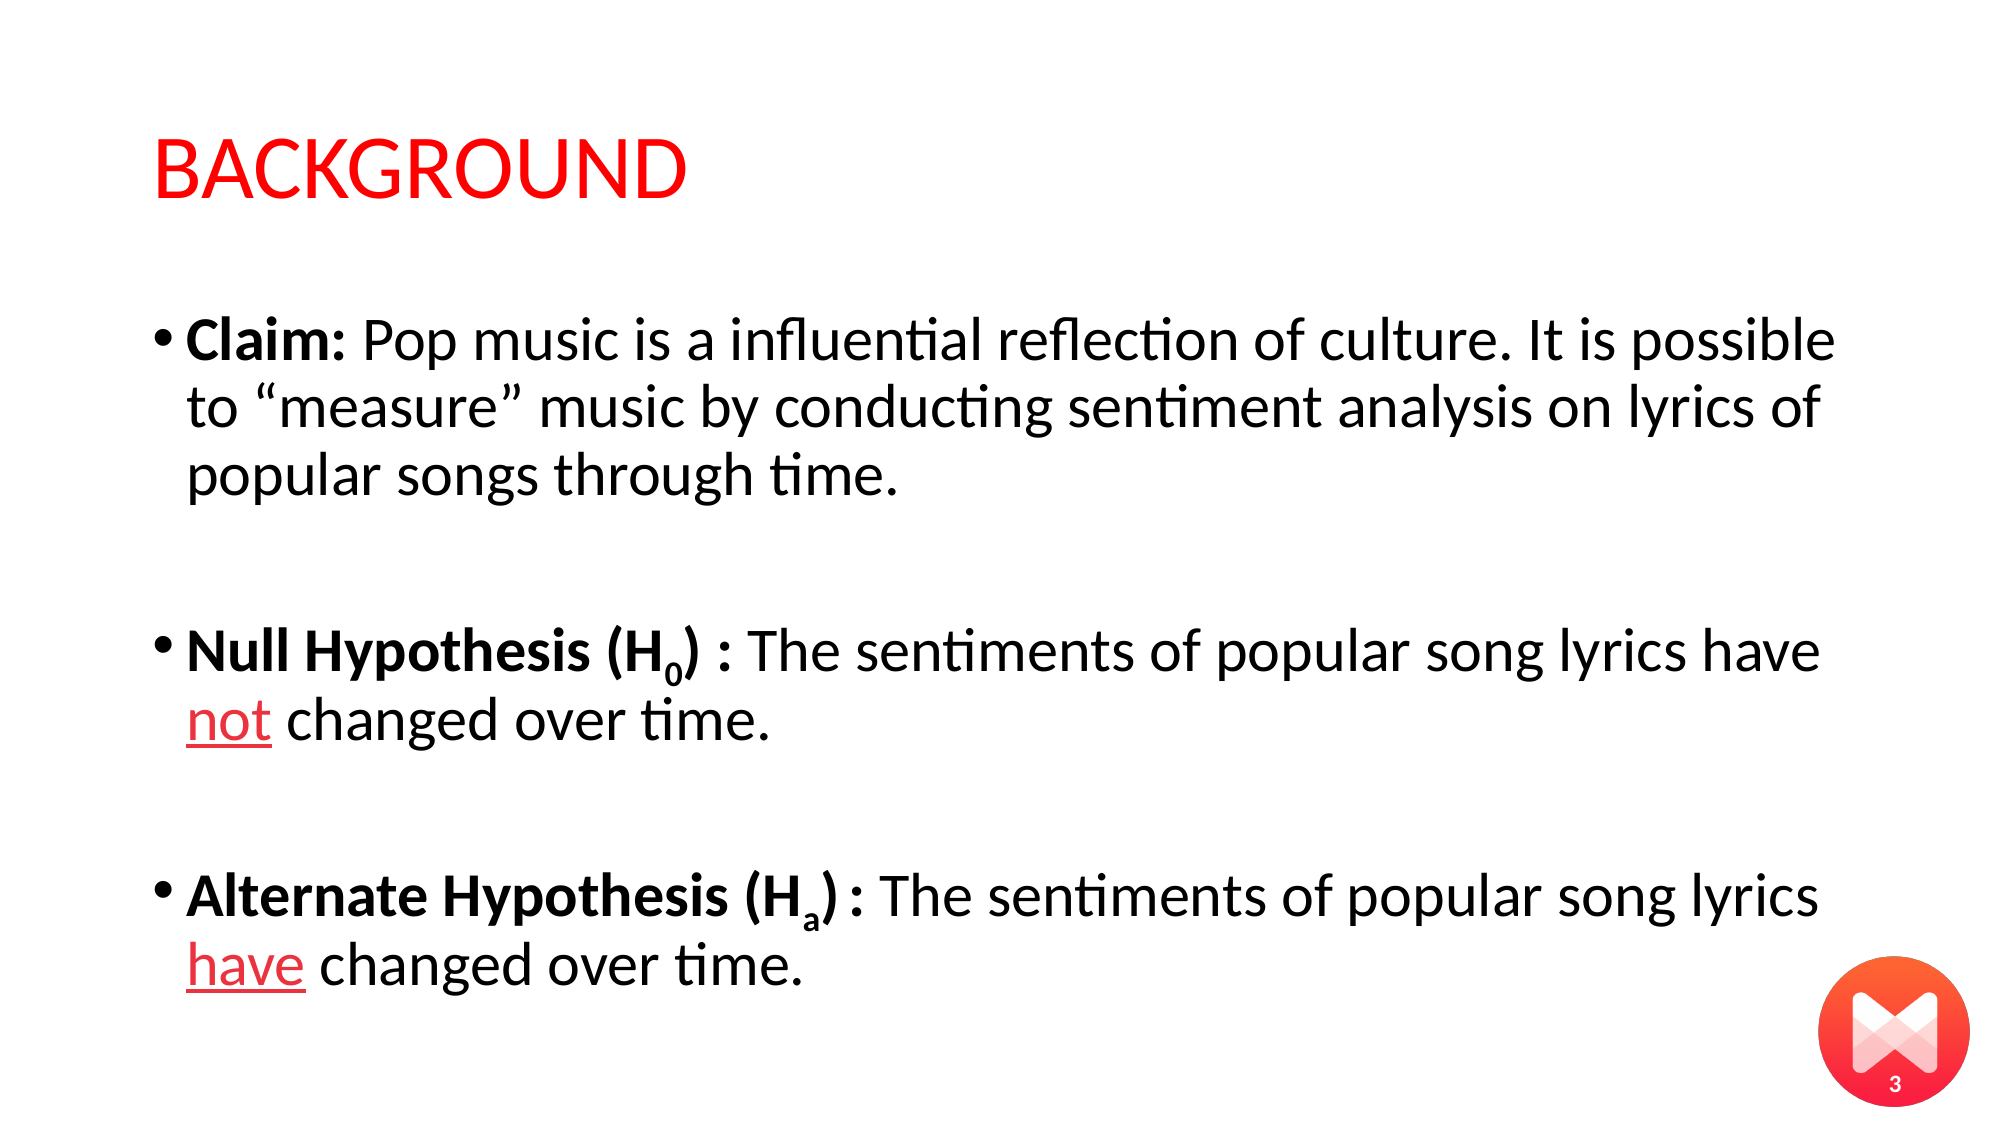

# BACKGROUND
Claim: Pop music is a influential reflection of culture. It is possible to “measure” music by conducting sentiment analysis on lyrics of popular songs through time.

Null Hypothesis (H0) : The sentiments of popular song lyrics have not changed over time.

Alternate Hypothesis (Ha) : The sentiments of popular song lyrics have changed over time.

3